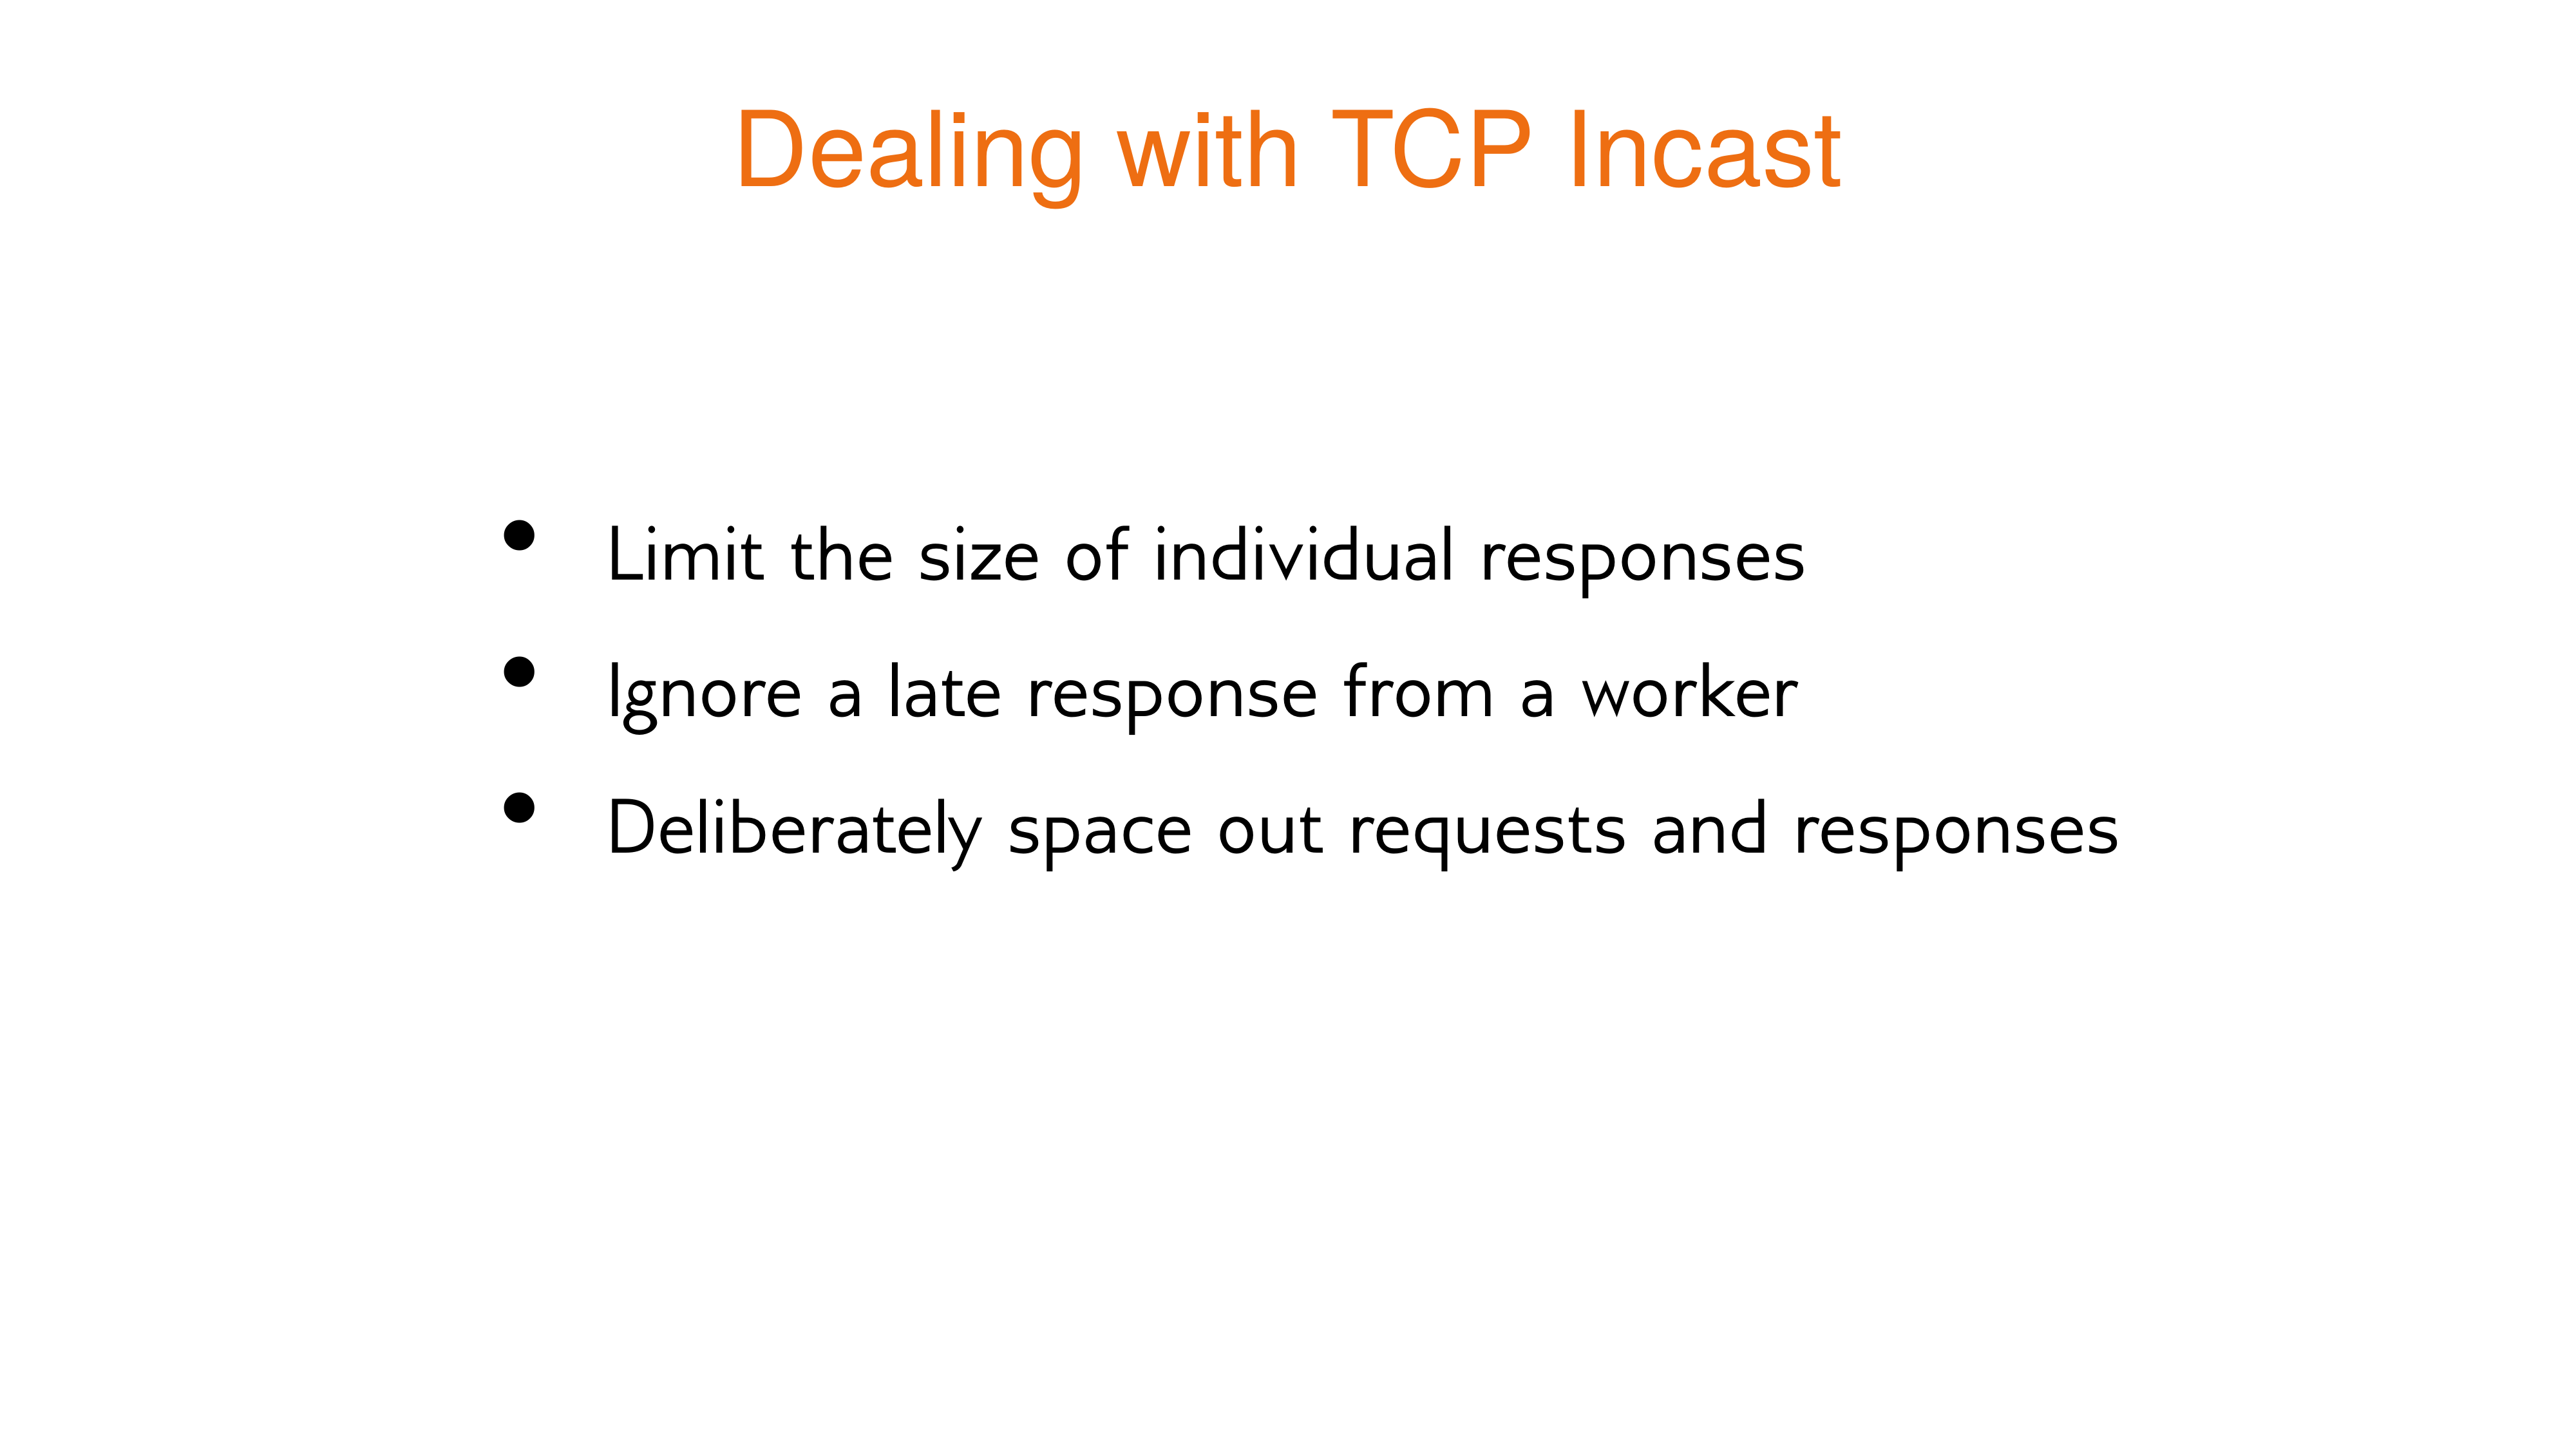

# Dealing with TCP Incast
Limit the size of individual responses
Ignore a late response from a worker
Deliberately space out requests and responses